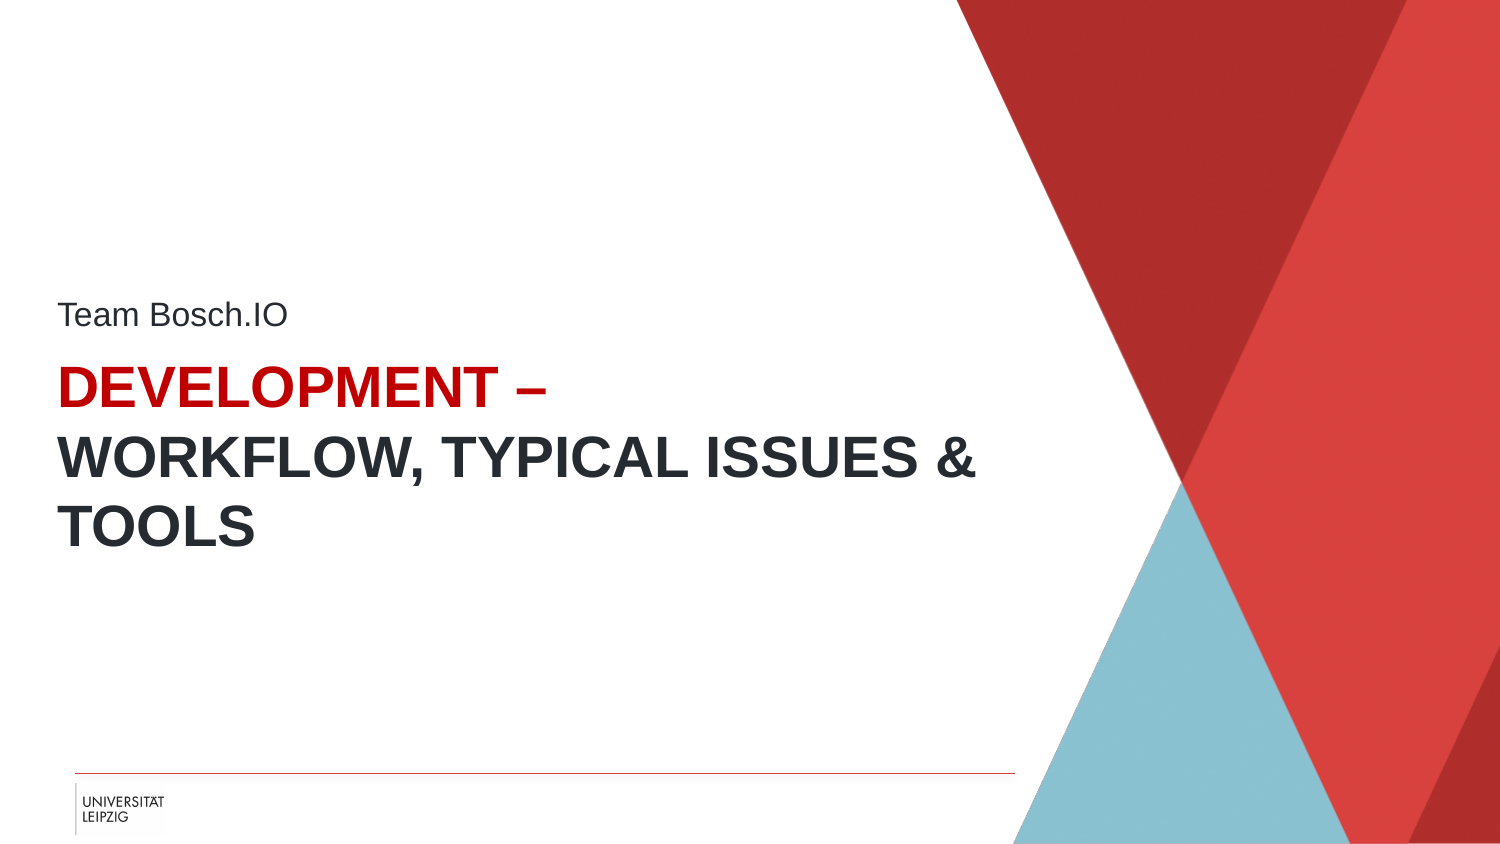

Team Bosch.IO
# DEVELOPMENT – WORKFLOW, TYPICAL ISSUES & TOOLS